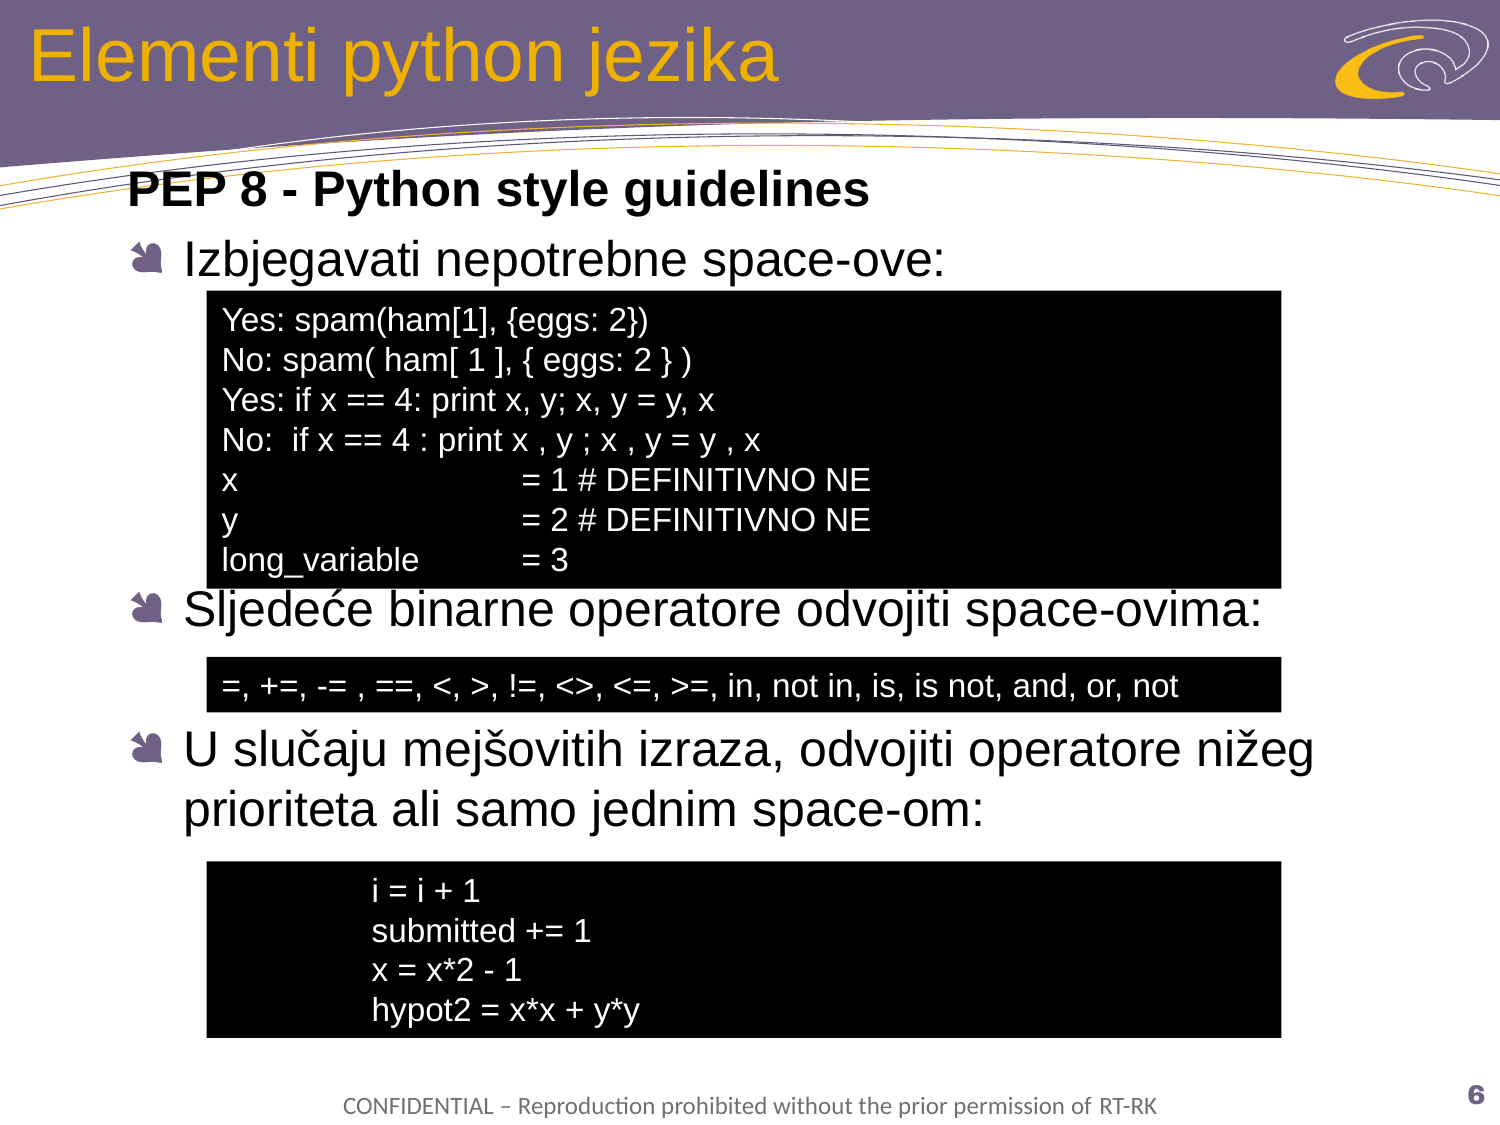

# Elementi python jezika
PEP 8 - Python style guidelines
Izbjegavati nepotrebne space-ove:

Sljedeće binarne operatore odvojiti space-ovima:

U slučaju mejšovitih izraza, odvojiti operatore nižeg prioriteta ali samo jednim space-om:

Yes: spam(ham[1], {eggs: 2})
No: spam( ham[ 1 ], { eggs: 2 } )
Yes: if x == 4: print x, y; x, y = y, x
No:  if x == 4 : print x , y ; x , y = y , x
x 		= 1 # DEFINITIVNO NE
y 		= 2 # DEFINITIVNO NE
long_variable 	= 3
=, +=, -= , ==, <, >, !=, <>, <=, >=, in, not in, is, is not, and, or, not
	i = i + 1
	submitted += 1
	x = x*2 - 1
	hypot2 = x*x + y*y